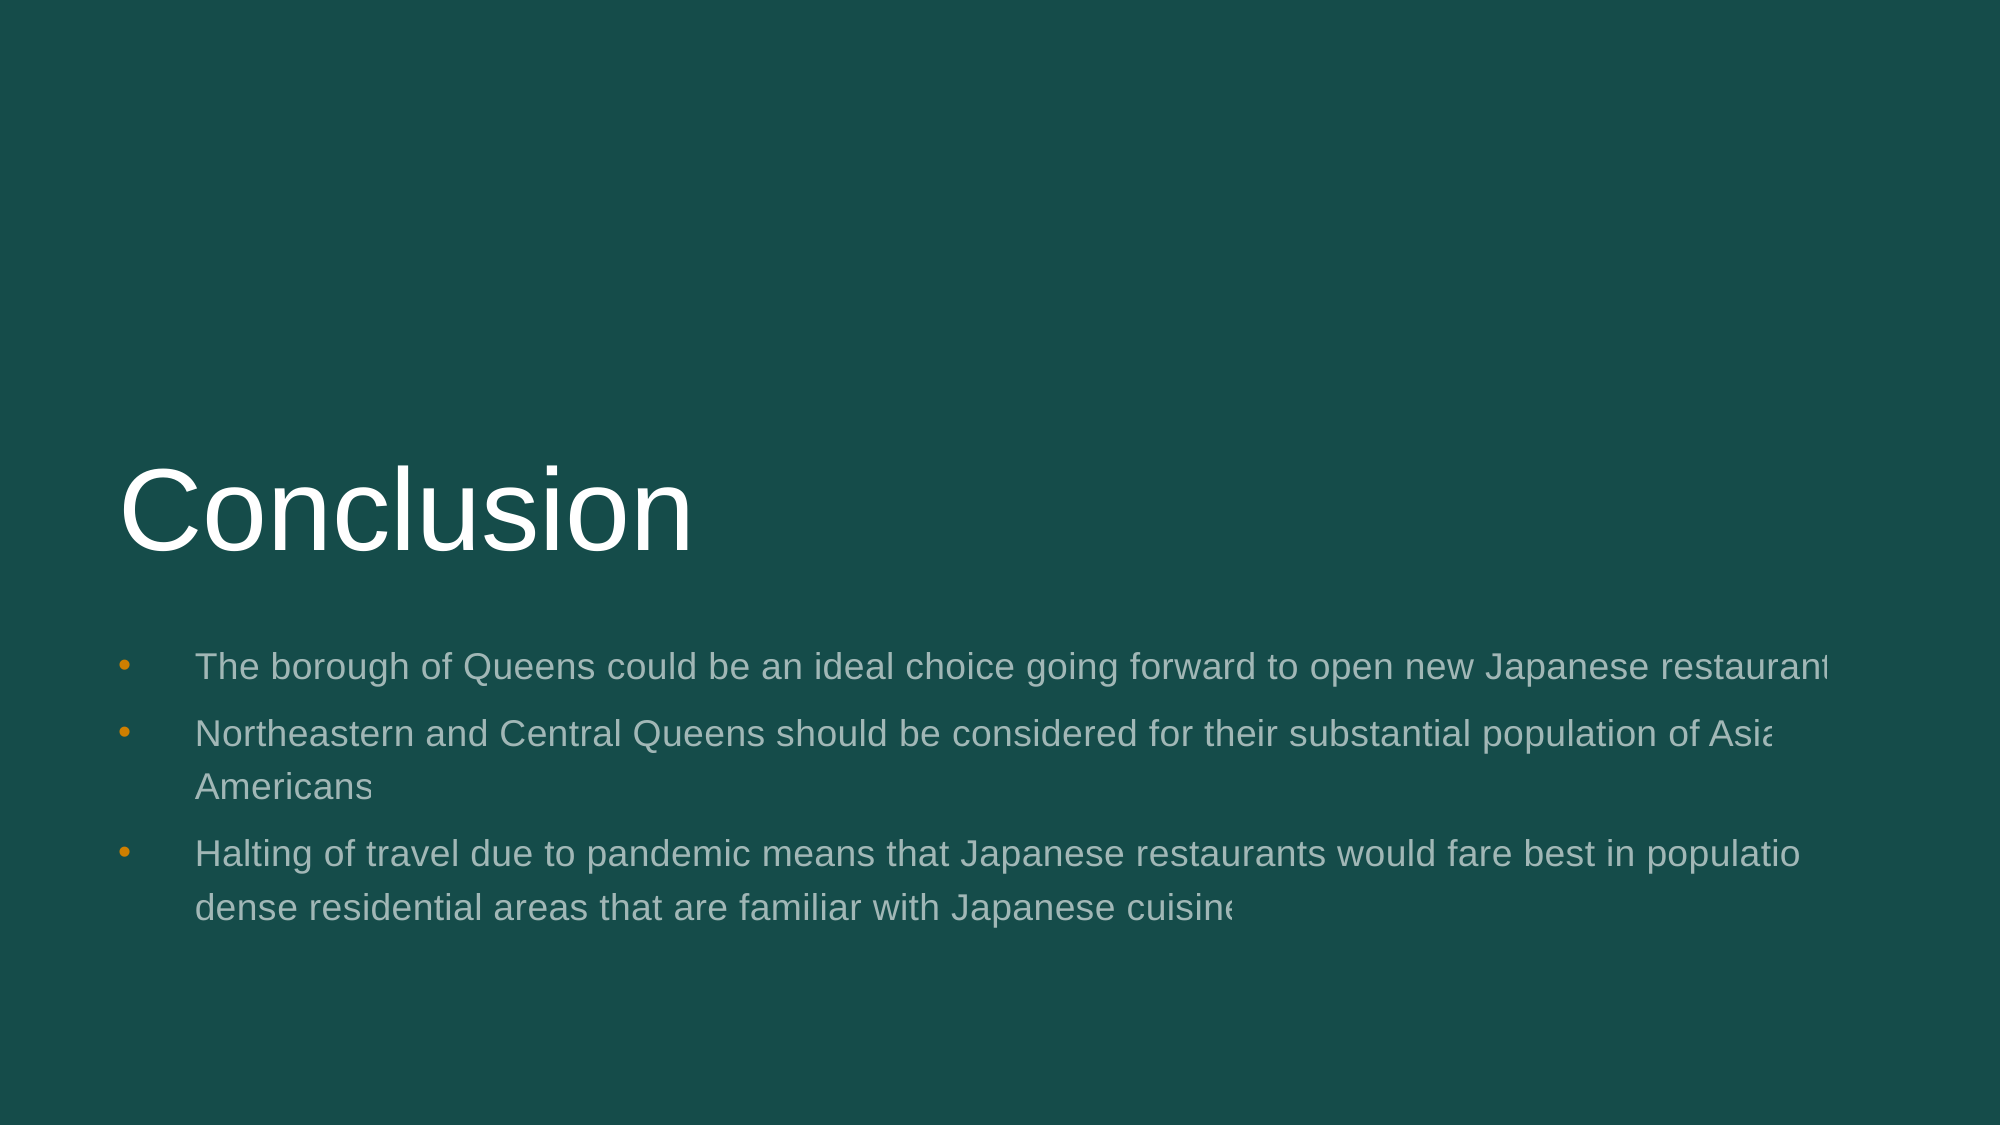

# Conclusion
The borough of Queens could be an ideal choice going forward to open new Japanese restaurants.
Northeastern and Central Queens should be considered for their substantial population of Asian Americans
Halting of travel due to pandemic means that Japanese restaurants would fare best in population-dense residential areas that are familiar with Japanese cuisine.